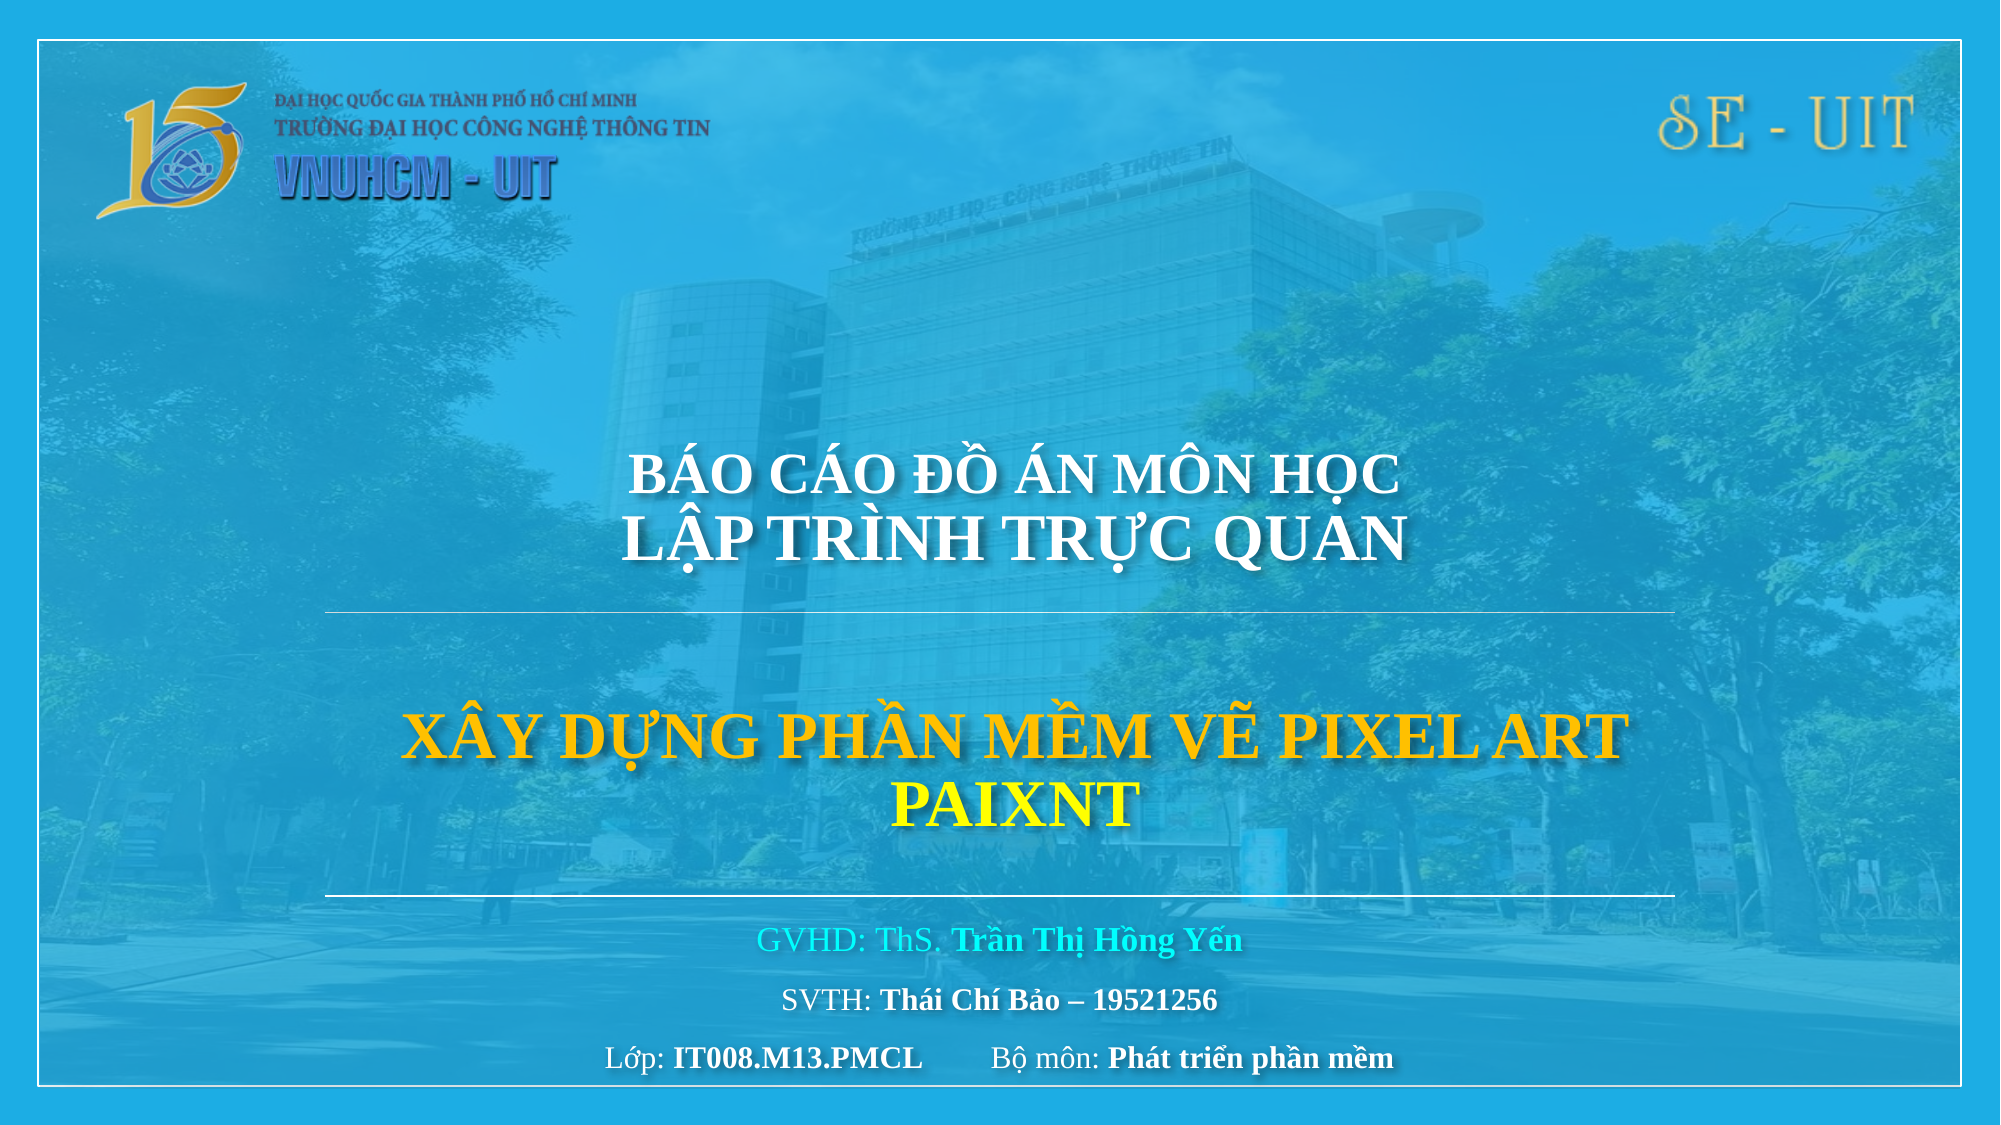

BÁO CÁO ĐỒ ÁN MÔN HỌC
LẬP TRÌNH TRỰC QUAN
# XÂY DỰNG PHẦN MỀM VẼ PIXEL ART PAIXNT
GVHD: ThS. Trần Thị Hồng Yến
SVTH: Thái Chí Bảo – 19521256
Lớp: IT008.M13.PMCL	 Bộ môn: Phát triển phần mềm